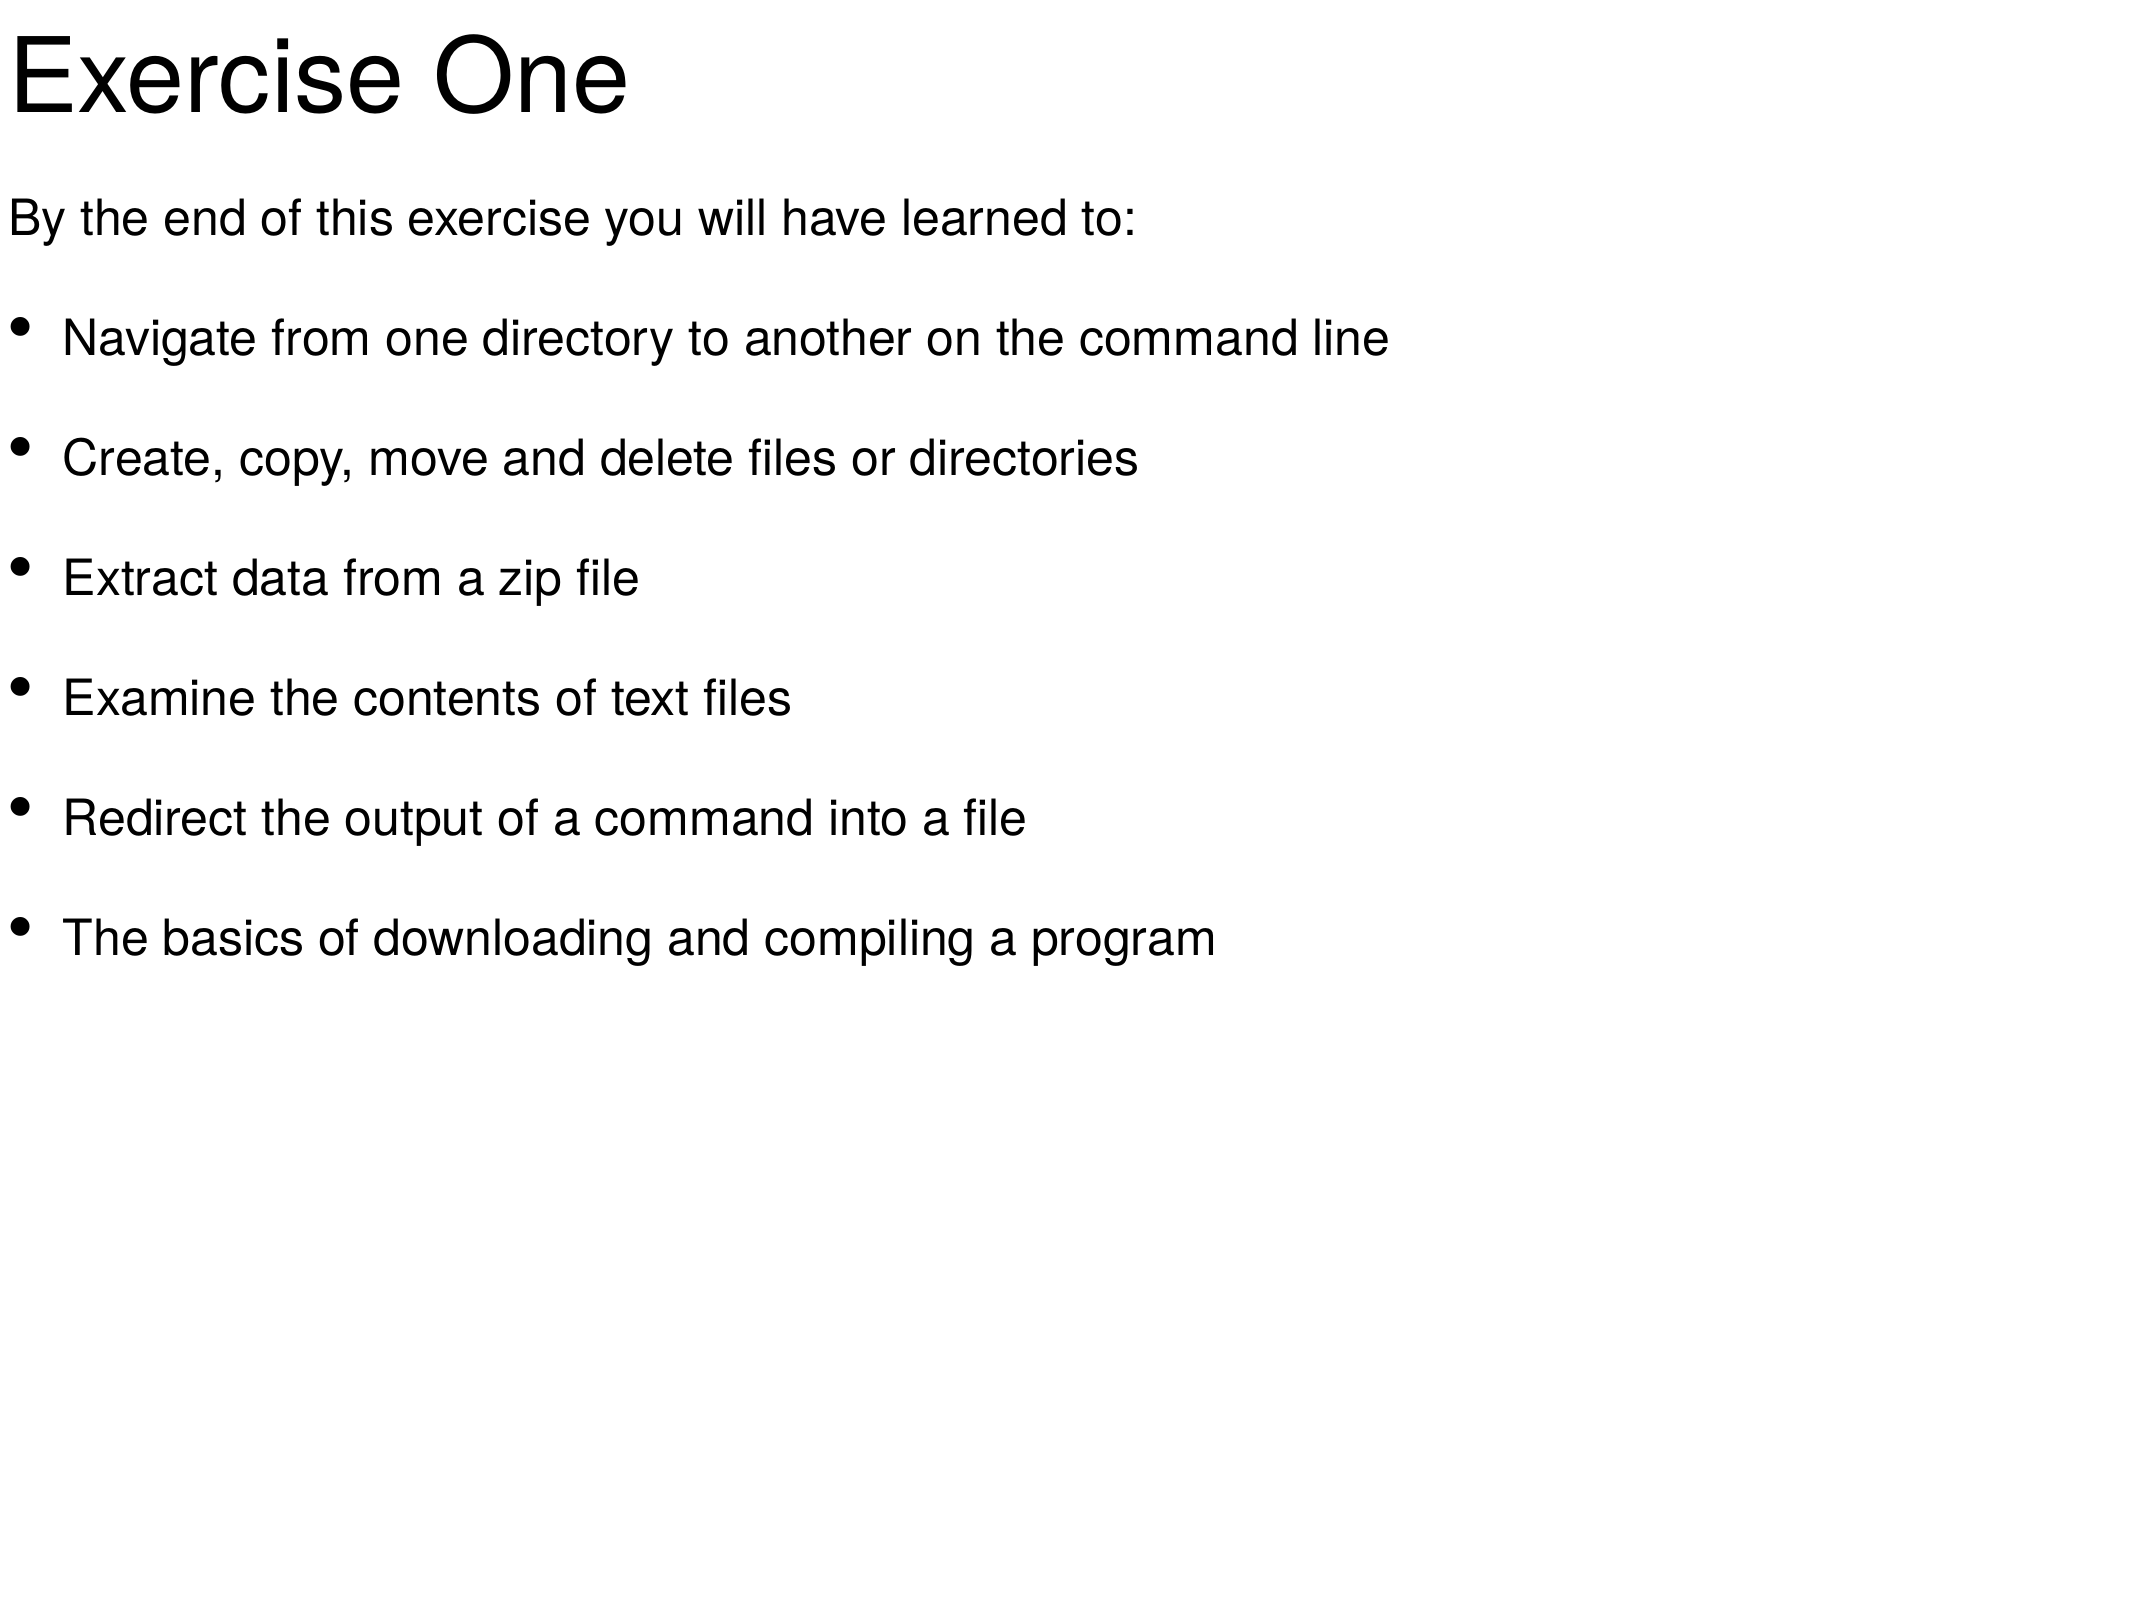

Exercise One
By the end of this exercise you will have learned to:
Navigate from one directory to another on the command line
Create, copy, move and delete files or directories
Extract data from a zip file
Examine the contents of text files
Redirect the output of a command into a file
The basics of downloading and compiling a program